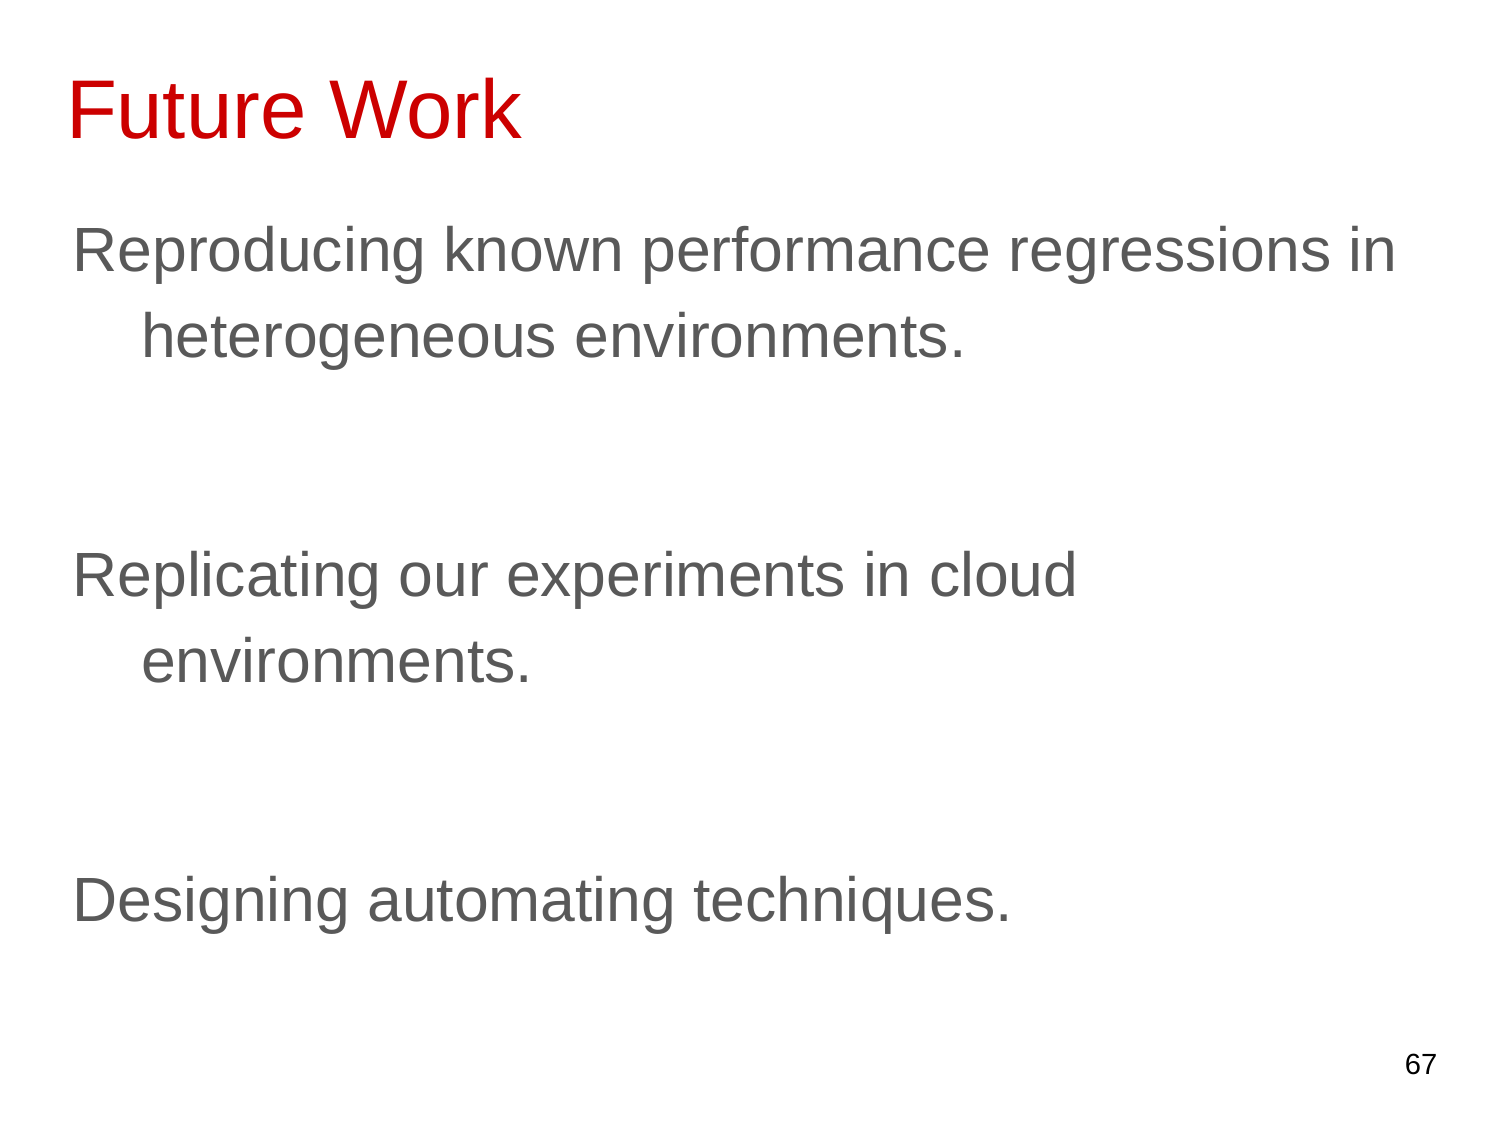

# Future Work
Reproducing known performance regressions in heterogeneous environments.

Replicating our experiments in cloud environments.

Designing automating techniques.

67